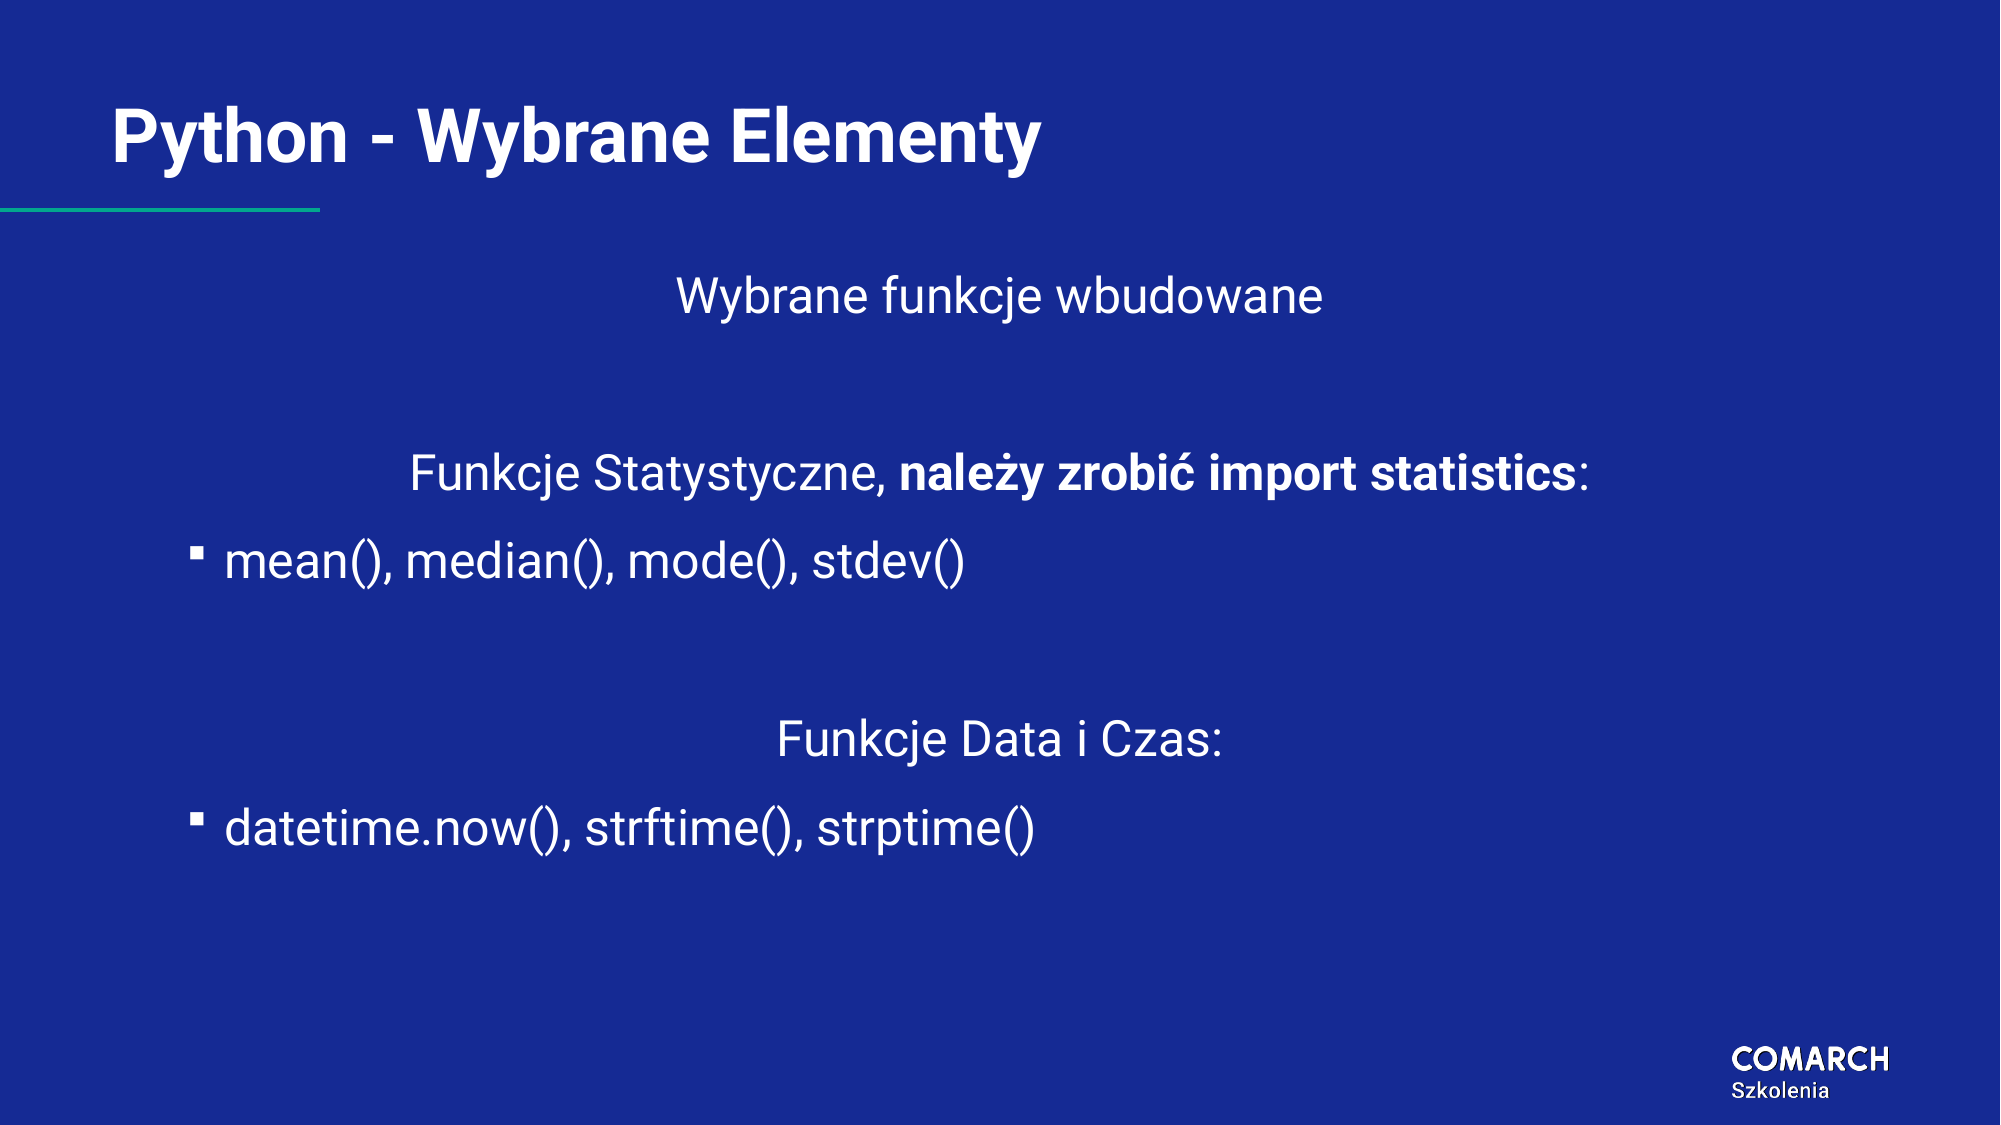

# Python - Wybrane Elementy
Wybrane funkcje wbudowane

Funkcje Statystyczne, należy zrobić import statistics:
mean(), median(), mode(), stdev()

Funkcje Data i Czas:
datetime.now(), strftime(), strptime()